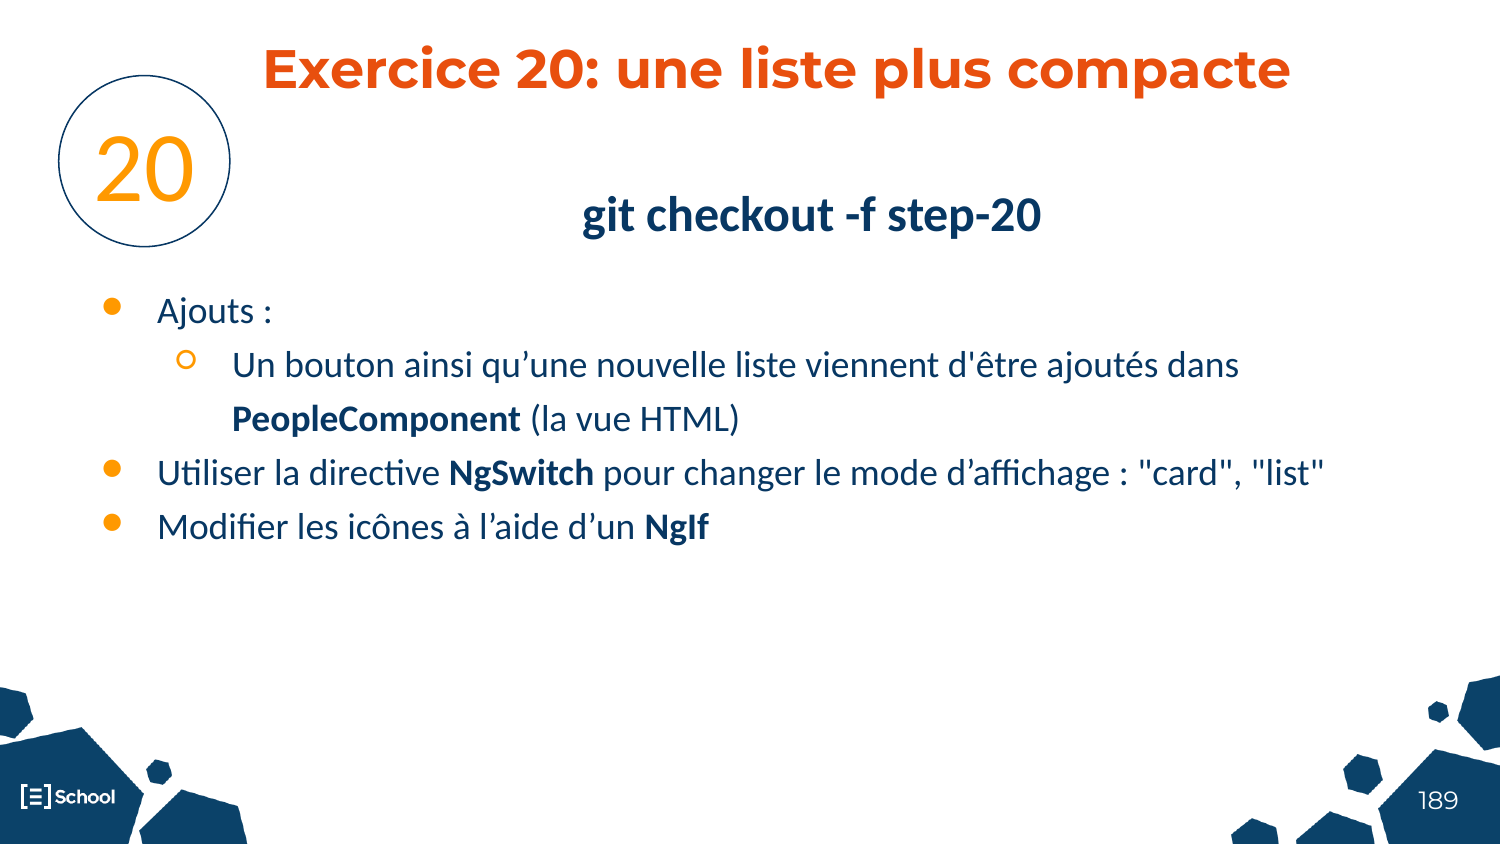

Exercice 20: une liste plus compacte

20
git checkout -f step-20
Ajouts :
Un bouton ainsi qu’une nouvelle liste viennent d'être ajoutés dans PeopleComponent (la vue HTML)
Utiliser la directive NgSwitch pour changer le mode d’affichage : "card", "list"
Modifier les icônes à l’aide d’un NgIf

189